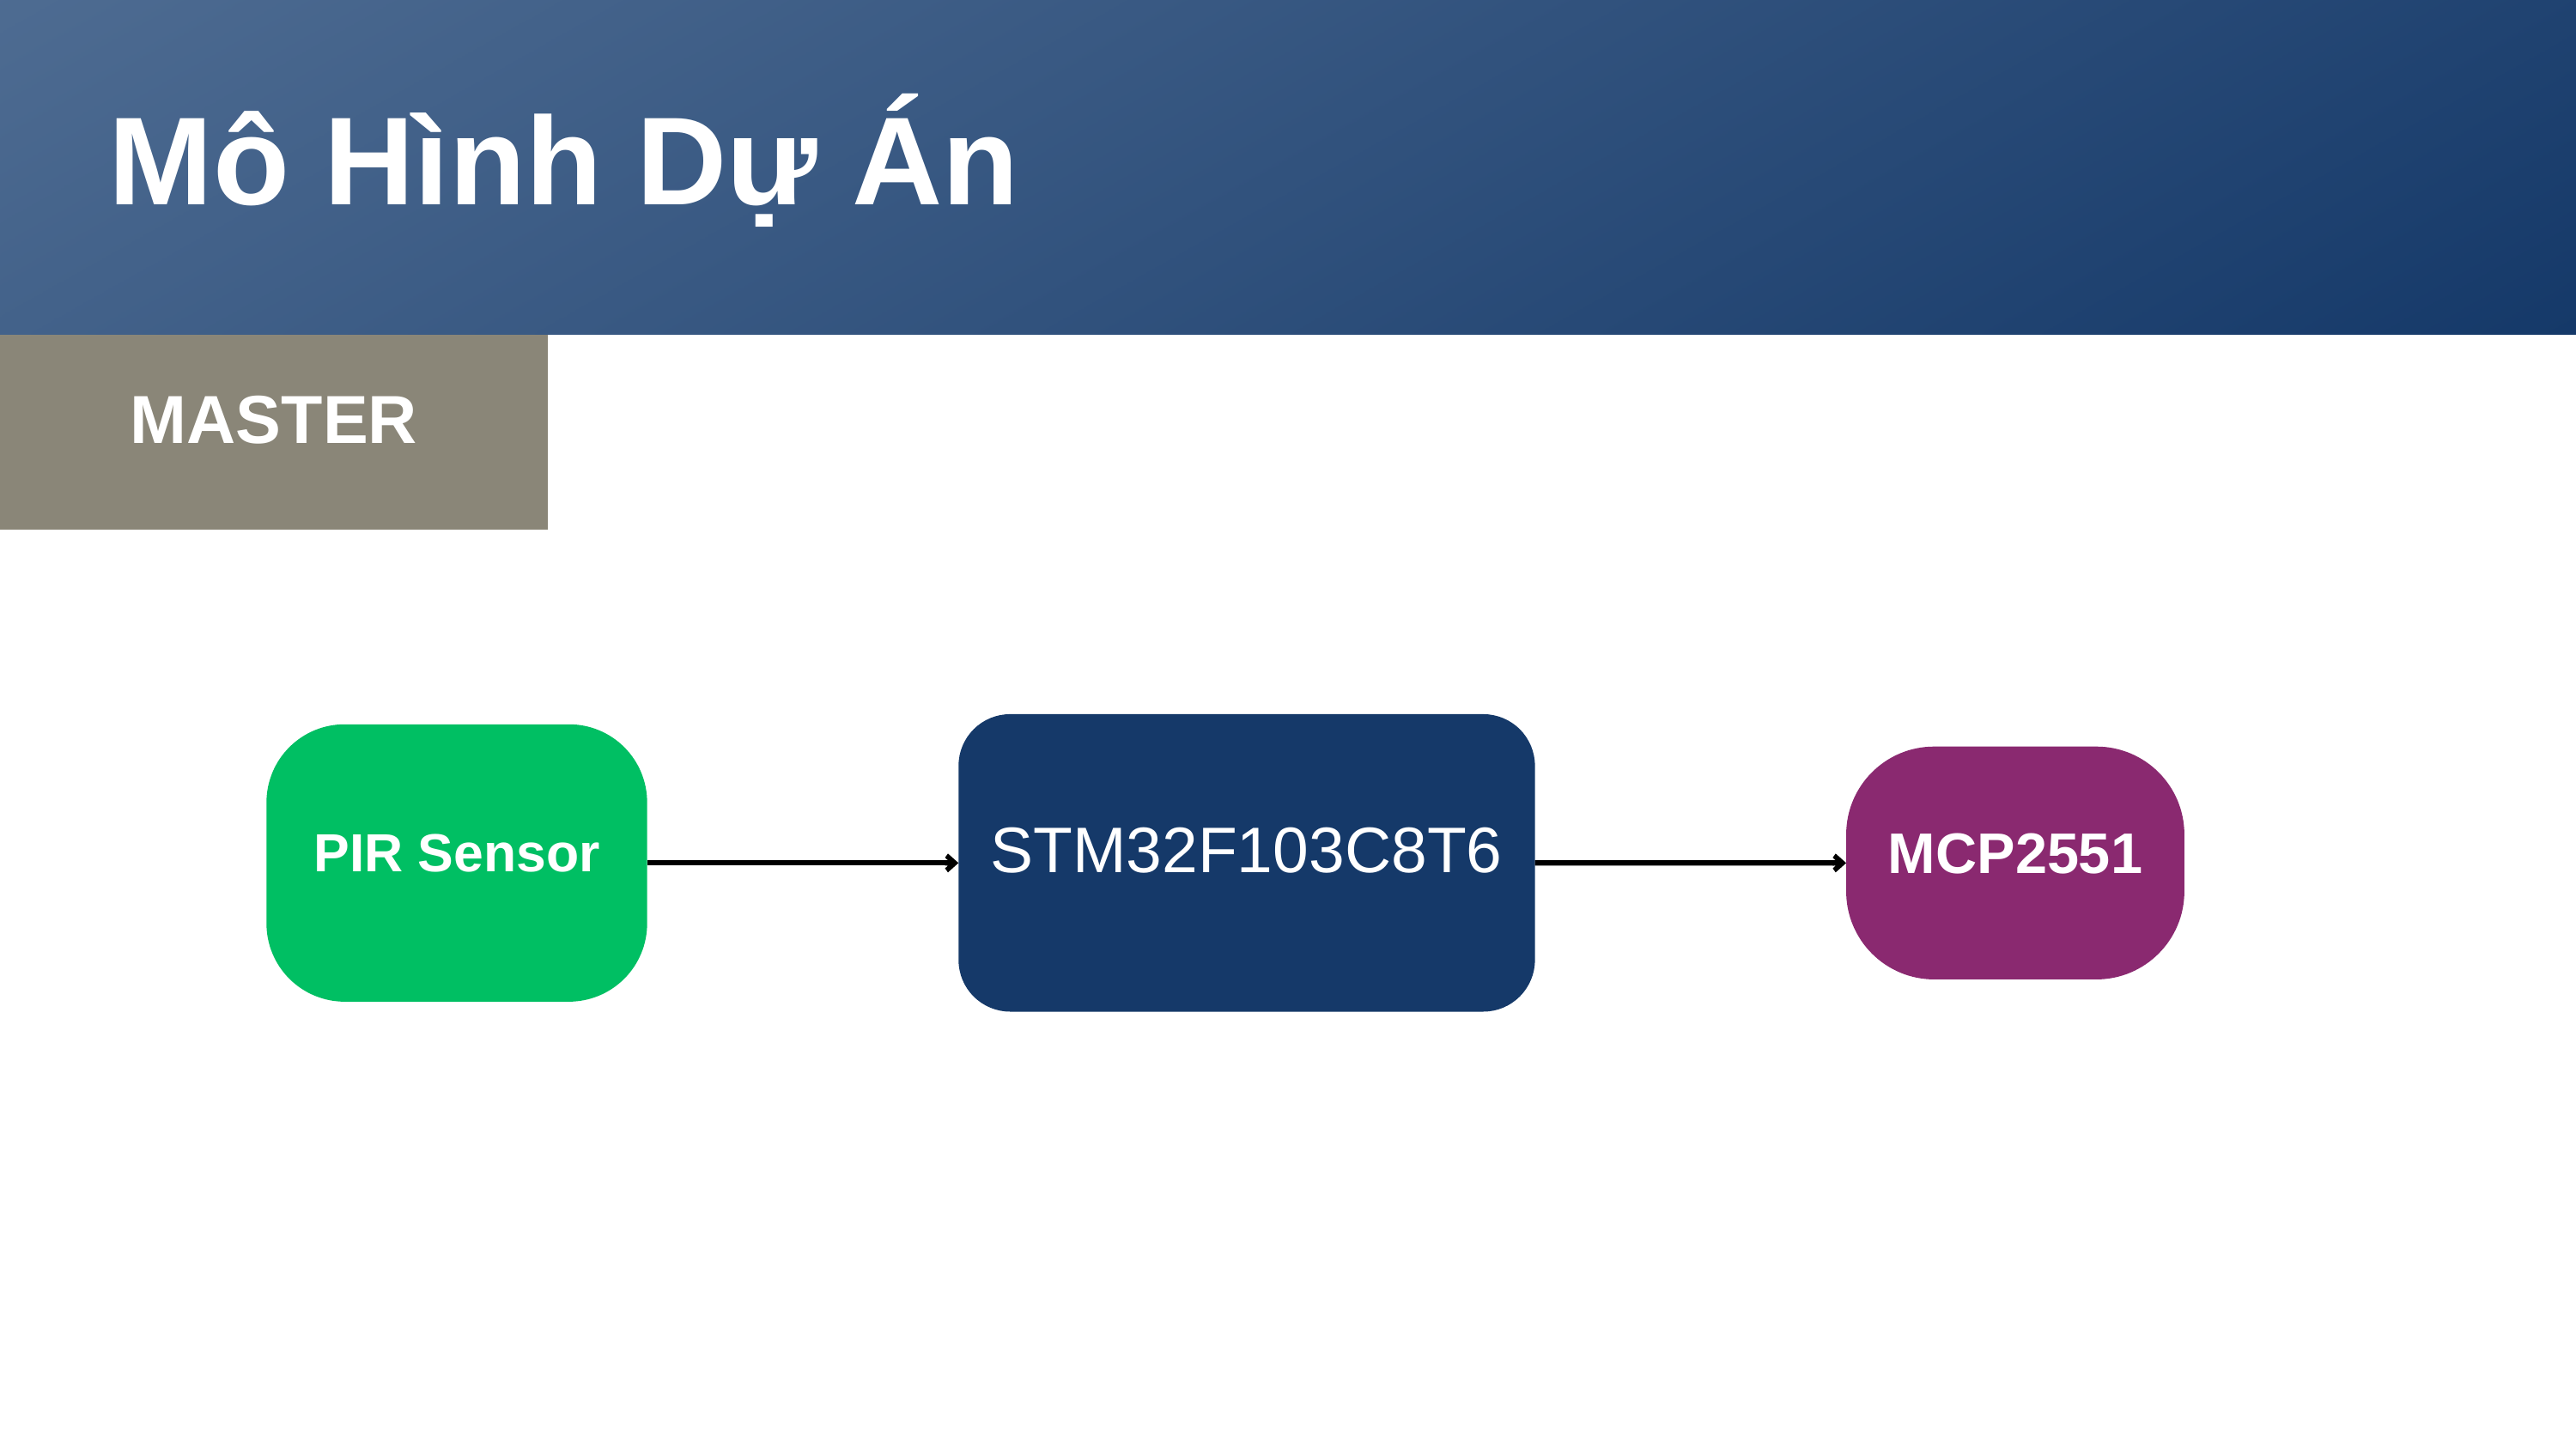

Mô Hình Dự Án

MASTER

STM32F103C8T6

PIR Sensor

MCP2551